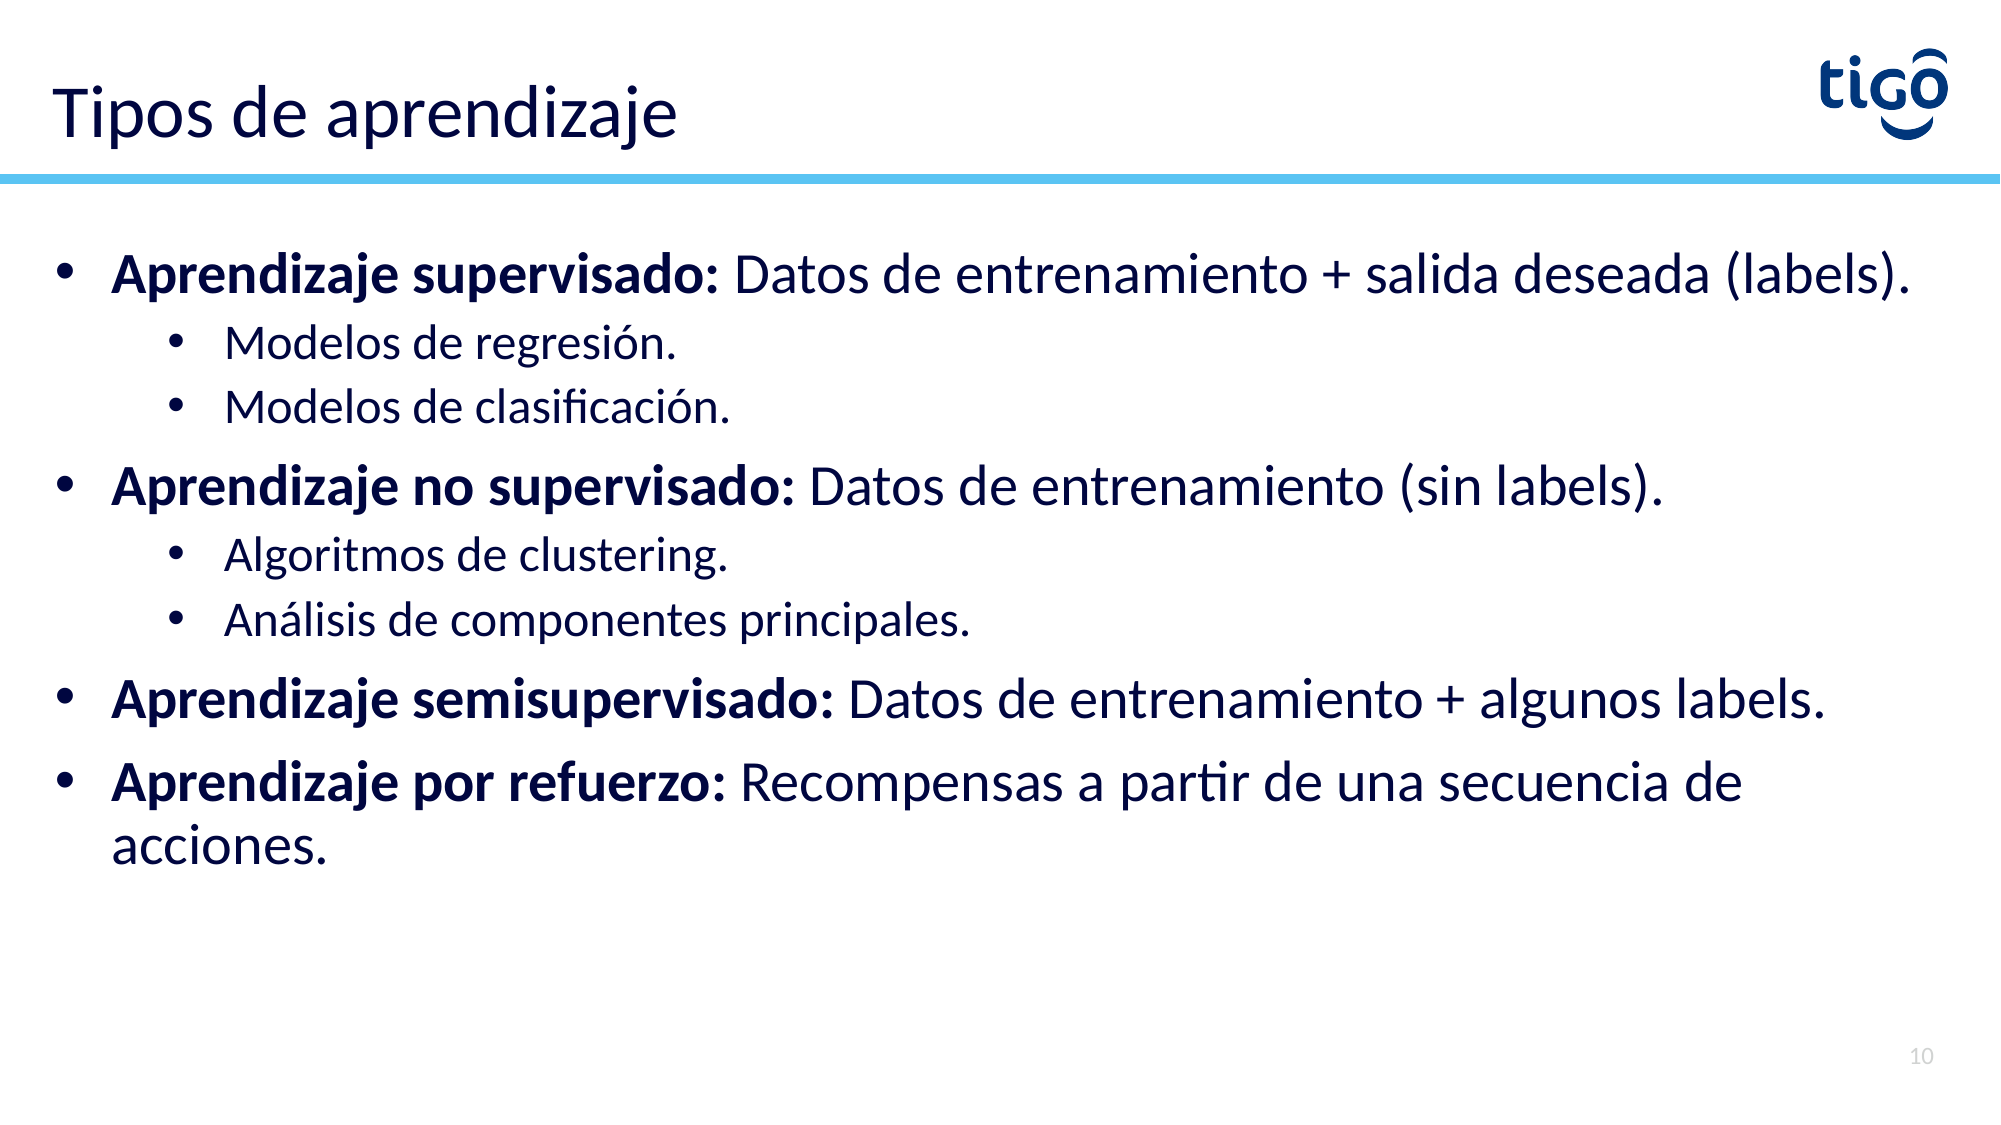

Tipos de aprendizaje
Aprendizaje supervisado: Datos de entrenamiento + salida deseada (labels).
Modelos de regresión.
Modelos de clasificación.
Aprendizaje no supervisado: Datos de entrenamiento (sin labels).
Algoritmos de clustering.
Análisis de componentes principales.
Aprendizaje semisupervisado: Datos de entrenamiento + algunos labels.
Aprendizaje por refuerzo: Recompensas a partir de una secuencia de acciones.

10